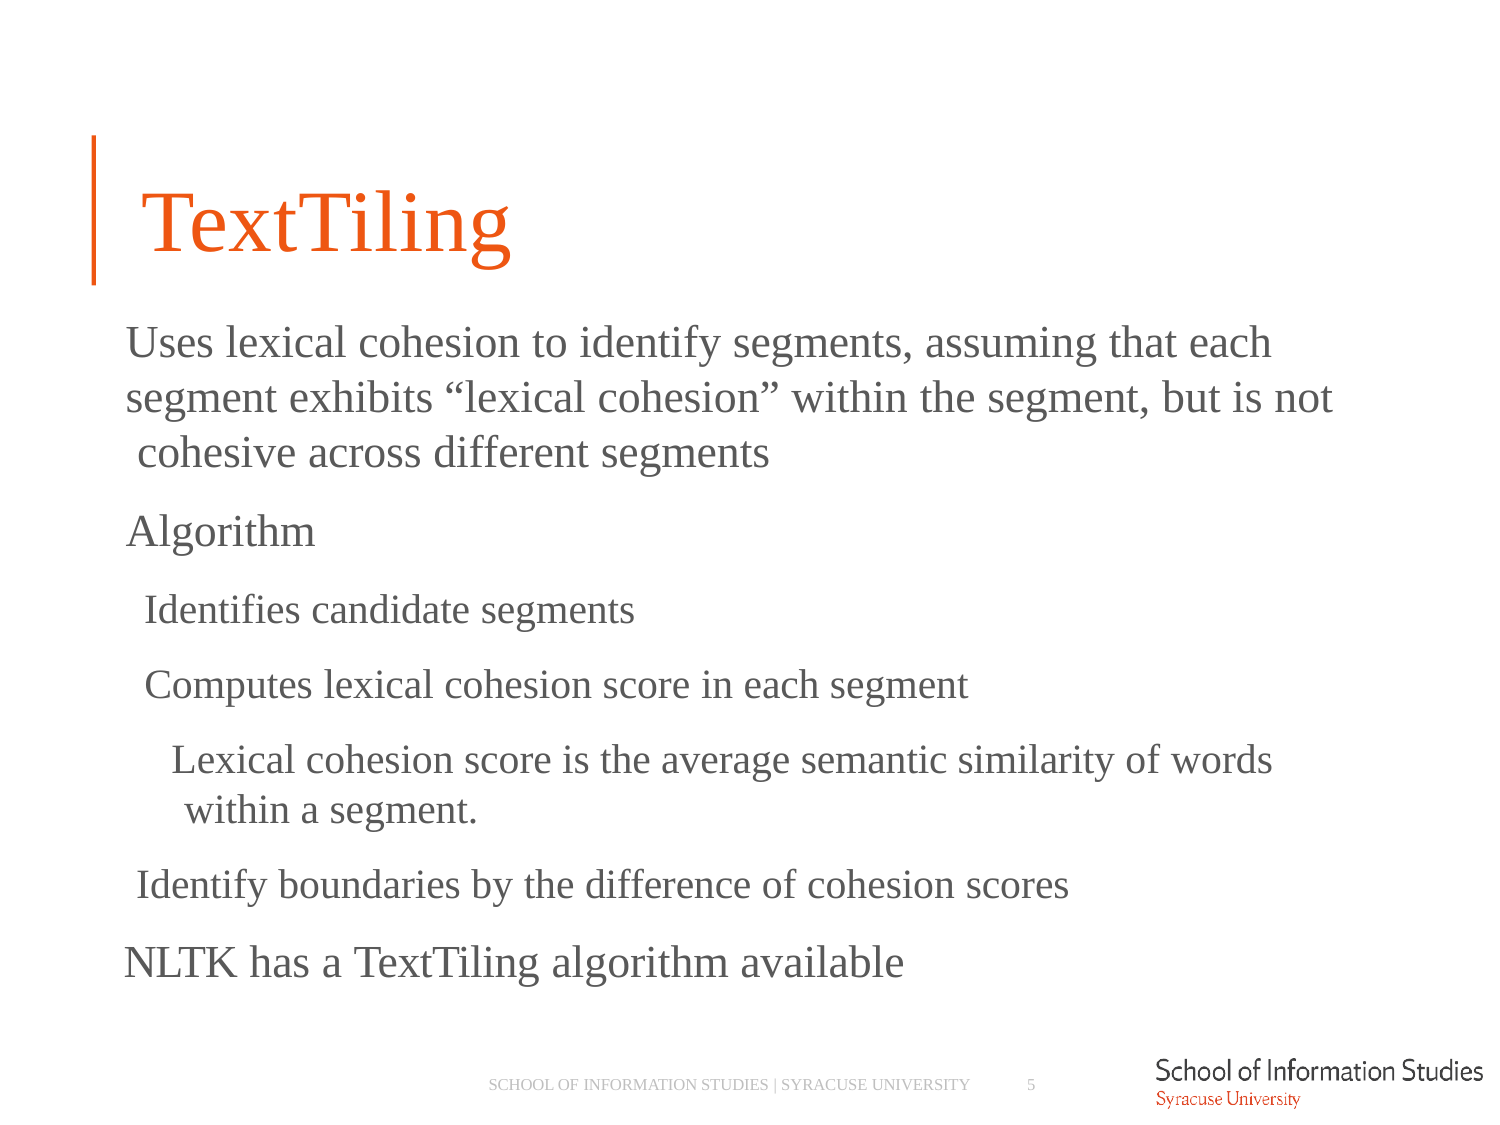

# TextTiling
Uses lexical cohesion to identify segments, assuming that each  segment exhibits “lexical cohesion” within the segment, but is not  cohesive across different segments
Algorithm
­ Identifies candidate segments
­ Computes lexical cohesion score in each segment
­ Lexical cohesion score is the average semantic similarity of words  within a segment.
­ Identify boundaries by the difference of cohesion scores
NLTK has a TextTiling algorithm available
SCHOOL OF INFORMATION STUDIES | SYRACUSE UNIVERSITY
5